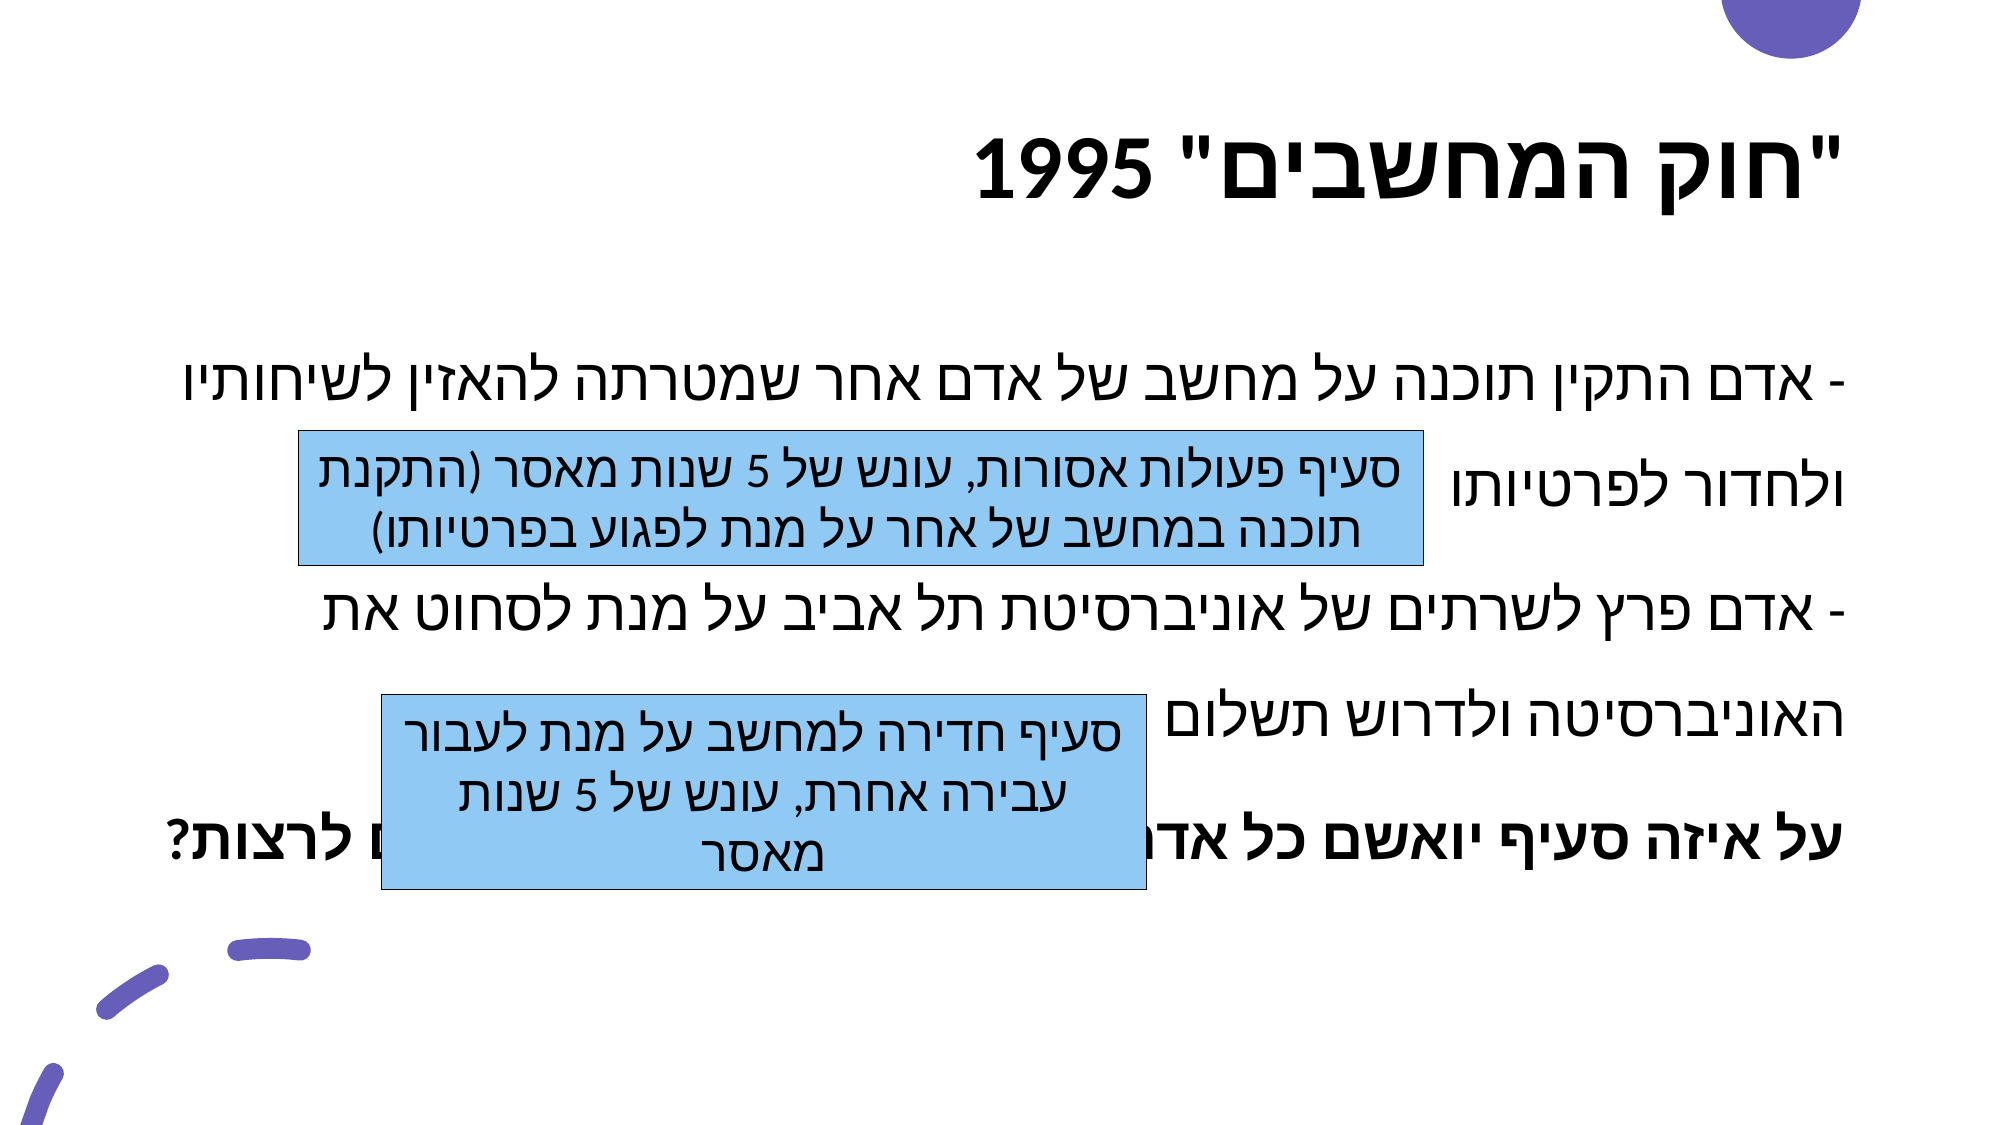

# "חוק המחשבים" 1995
- אדם התקין תוכנה על מחשב של אדם אחר שמטרתה להאזין לשיחותיו ולחדור לפרטיותו
- אדם פרץ לשרתים של אוניברסיטת תל אביב על מנת לסחוט את האוניברסיטה ולדרוש תשלום
על איזה סעיף יואשם כל אדם וכמה שנות מאסר יהיו עליהם לרצות?
סעיף פעולות אסורות, עונש של 5 שנות מאסר (התקנת תוכנה במחשב של אחר על מנת לפגוע בפרטיותו)
סעיף חדירה למחשב על מנת לעבור עבירה אחרת, עונש של 5 שנות מאסר